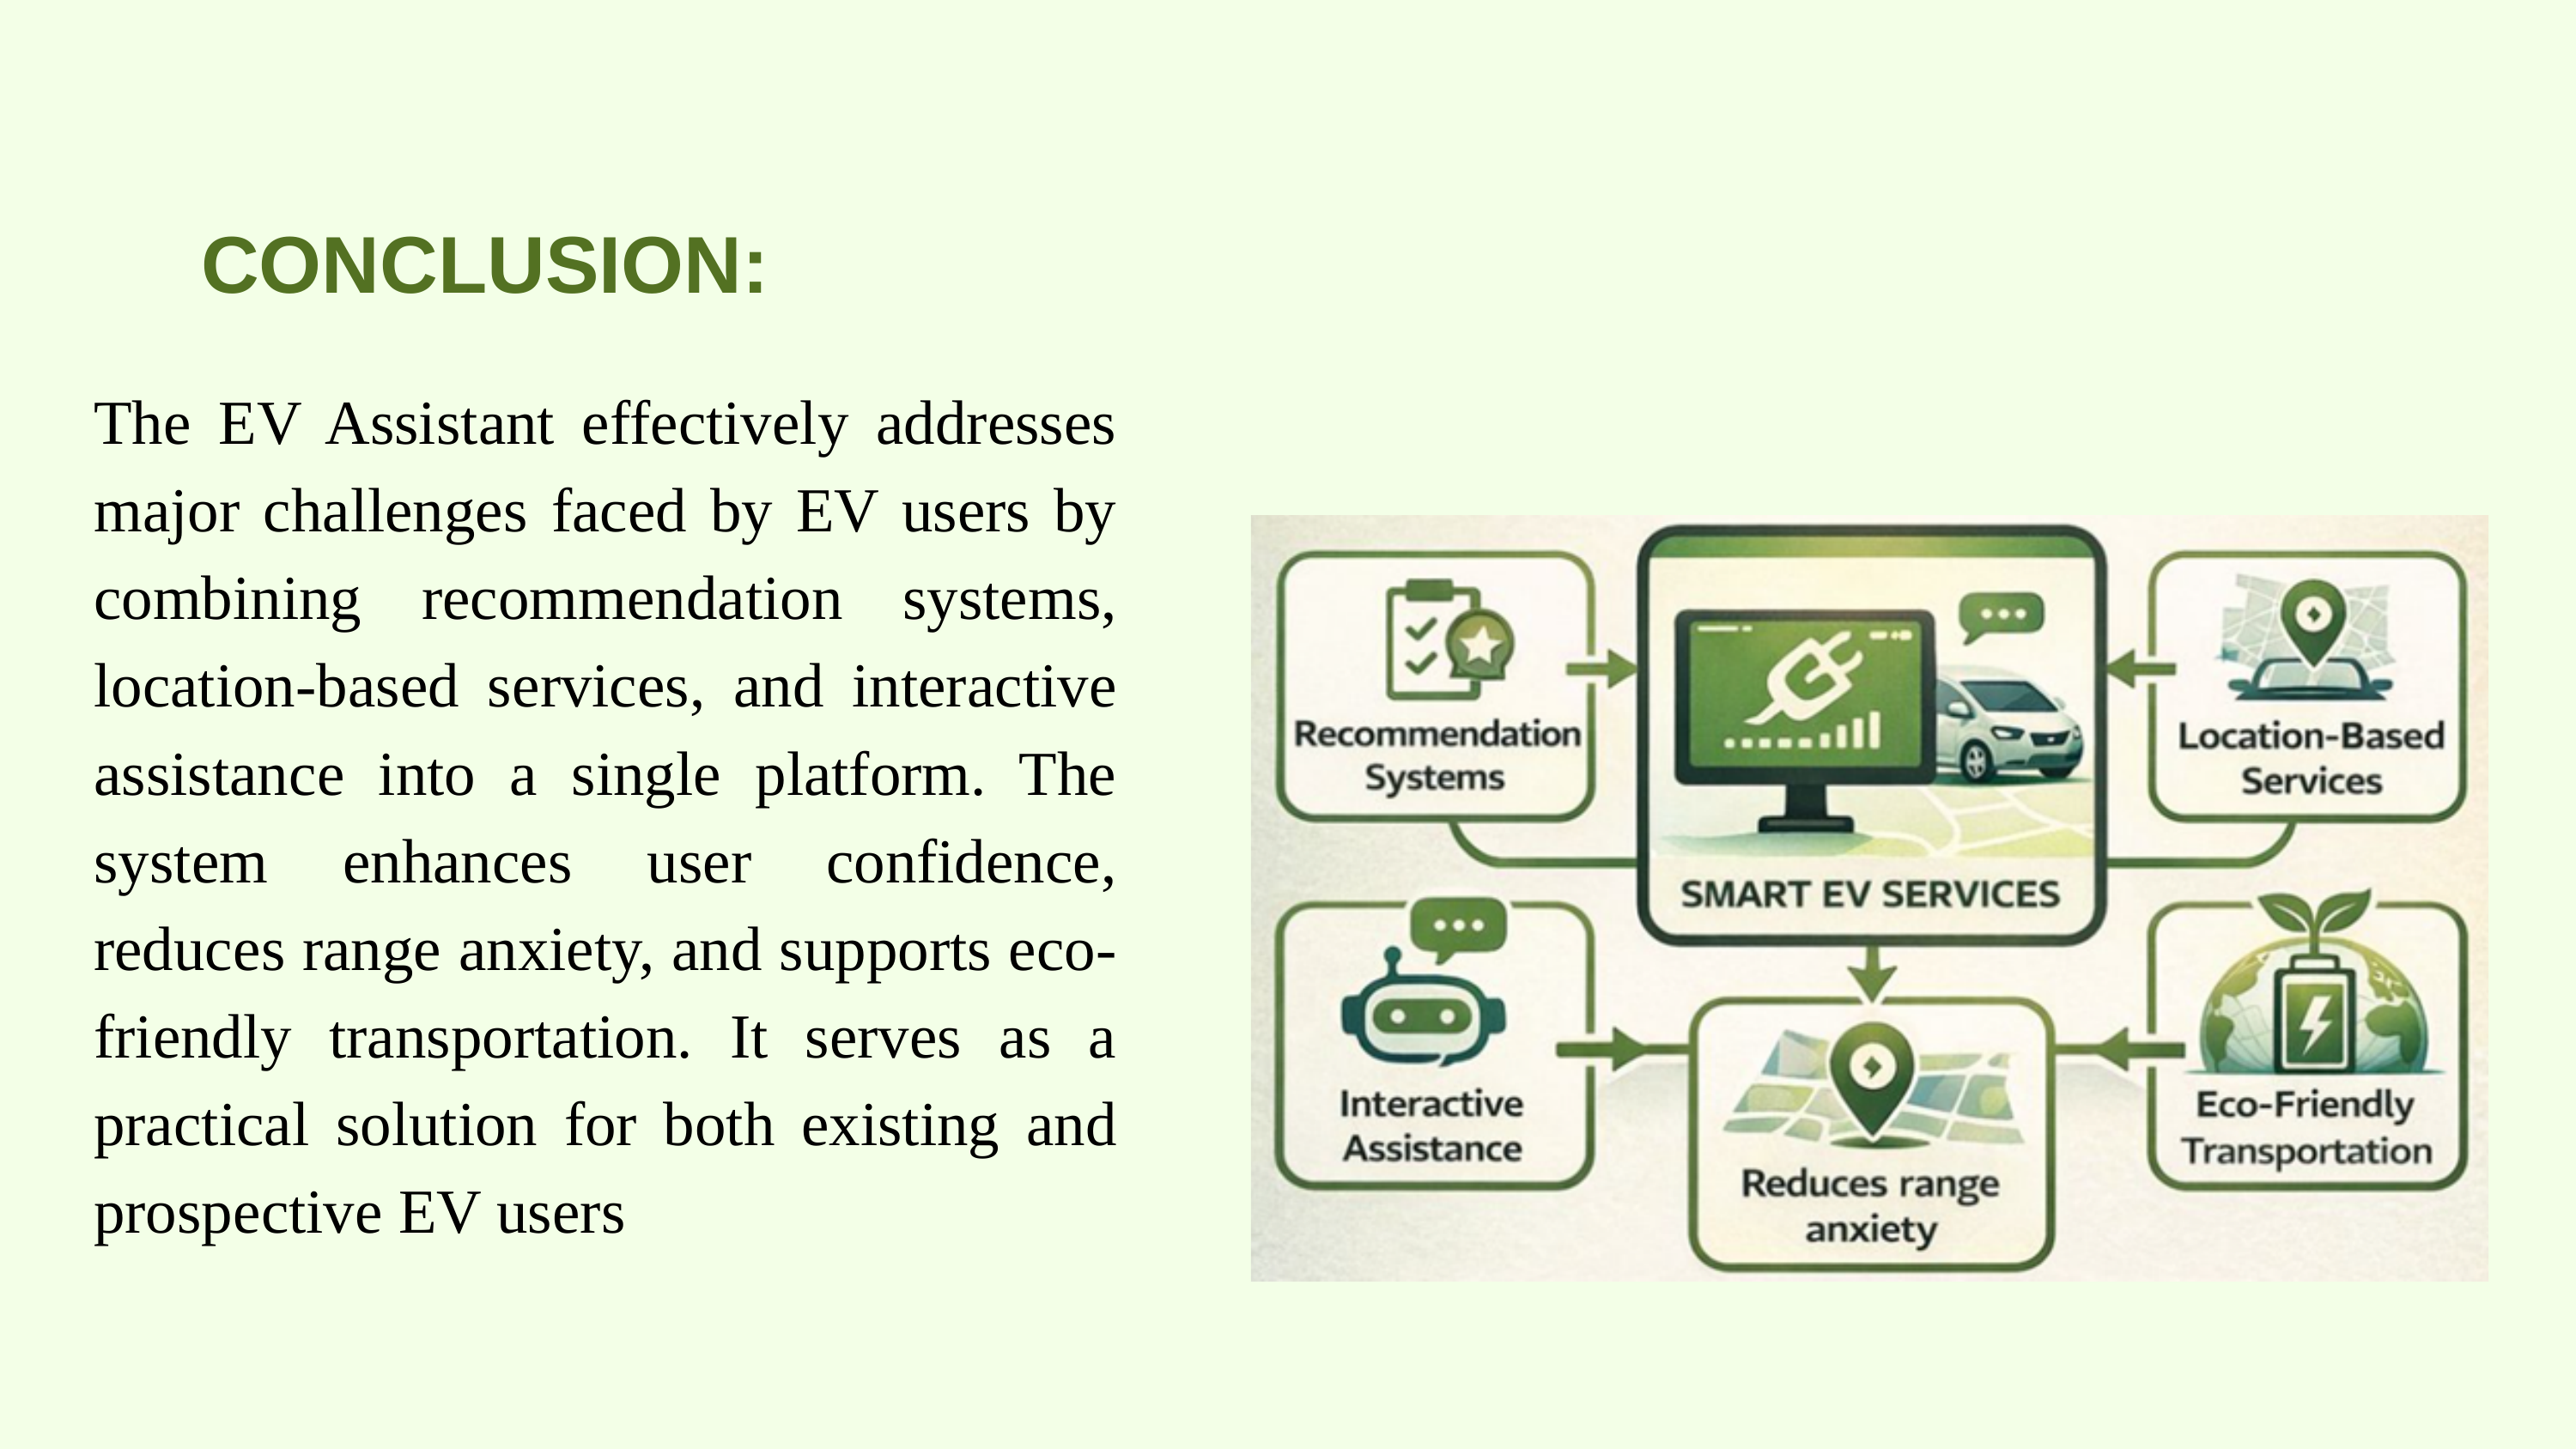

CONCLUSION:

The EV Assistant effectively addresses major challenges faced by EV users by combining recommendation systems, location-based services, and interactive assistance into a single platform. The system enhances user confidence, reduces range anxiety, and supports eco-friendly transportation. It serves as a practical solution for both existing and prospective EV users